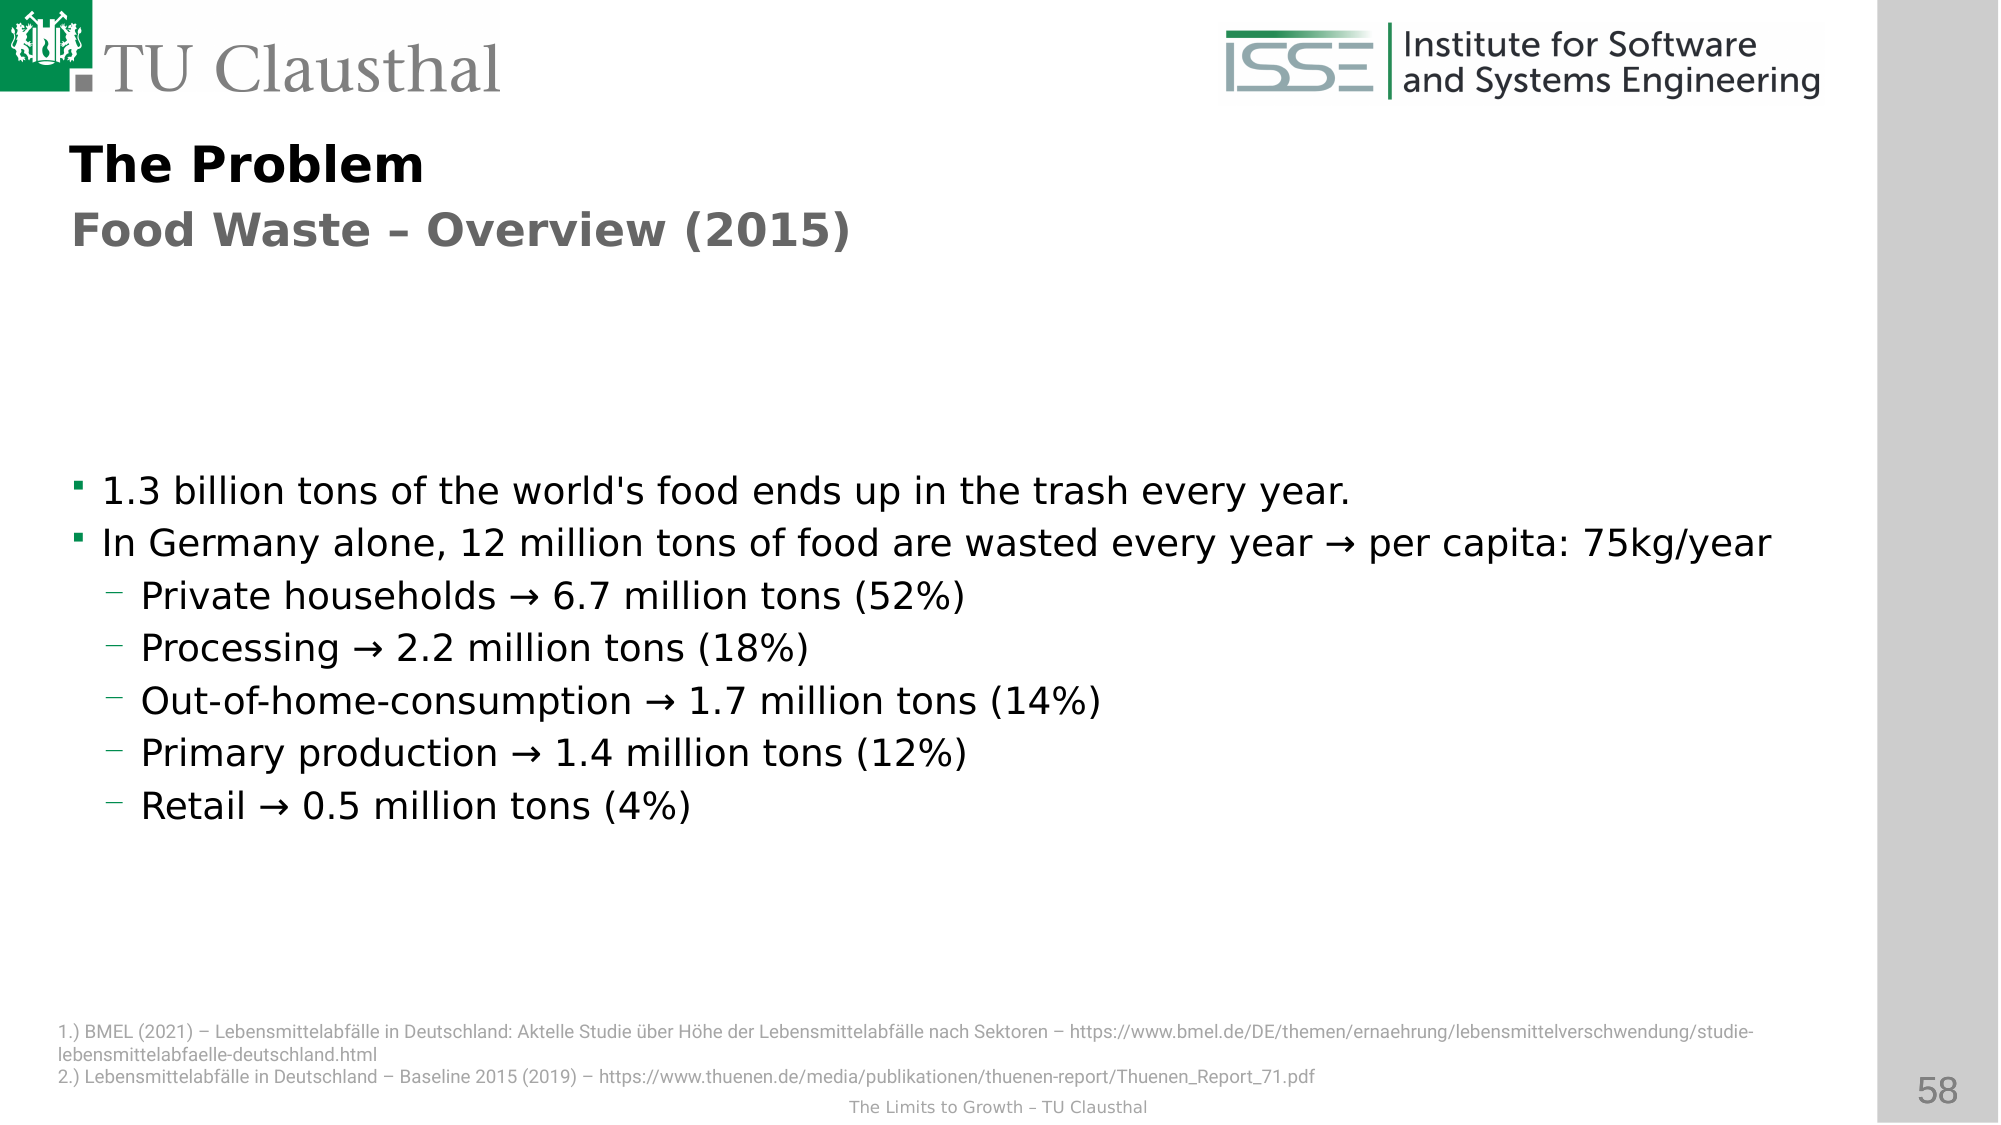

The Problem
Food Waste – Overview (2015)

1.3 billion tons of the world's food ends up in the trash every year.
In Germany alone, 12 million tons of food are wasted every year → per capita: 75kg/year
Private households → 6.7 million tons (52%)
Processing → 2.2 million tons (18%)
Out-of-home-consumption → 1.7 million tons (14%)
Primary production → 1.4 million tons (12%)
Retail → 0.5 million tons (4%)
1.) BMEL (2021) – Lebensmittelabfälle in Deutschland: Aktelle Studie über Höhe der Lebensmittelabfälle nach Sektoren – https://www.bmel.de/DE/themen/ernaehrung/lebensmittelverschwendung/studie-lebensmittelabfaelle-deutschland.html
2.) Lebensmittelabfälle in Deutschland – Baseline 2015 (2019) – https://www.thuenen.de/media/publikationen/thuenen-report/Thuenen_Report_71.pdf